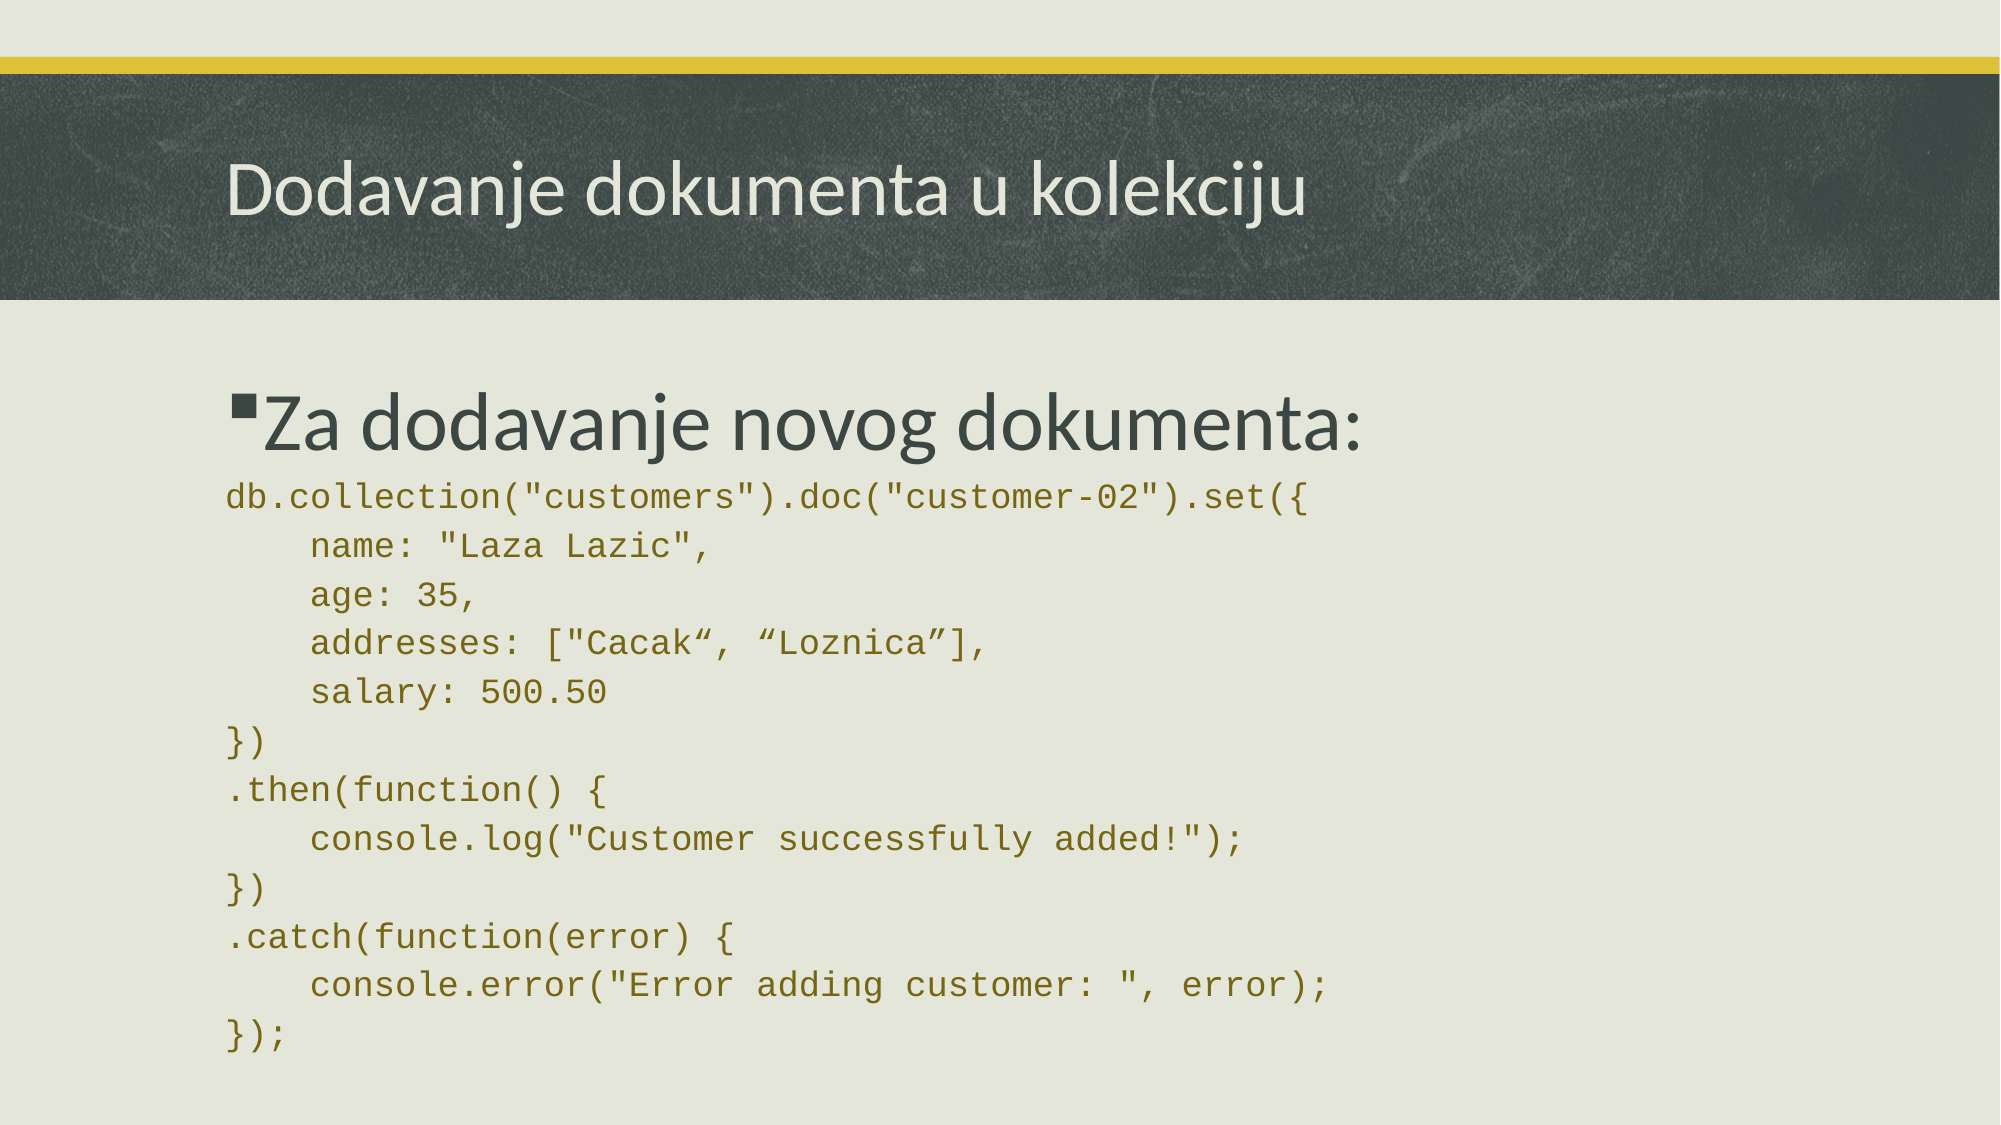

# Dodavanje dokumenta u kolekciju
Za dodavanje novog dokumenta:
db.collection("customers").doc("customer-02").set({
    name: "Laza Lazic",
    age: 35,
    addresses: ["Cacak“, “Loznica”],
    salary: 500.50
})
.then(function() {
    console.log("Customer successfully added!");
})
.catch(function(error) {
    console.error("Error adding customer: ", error);
});